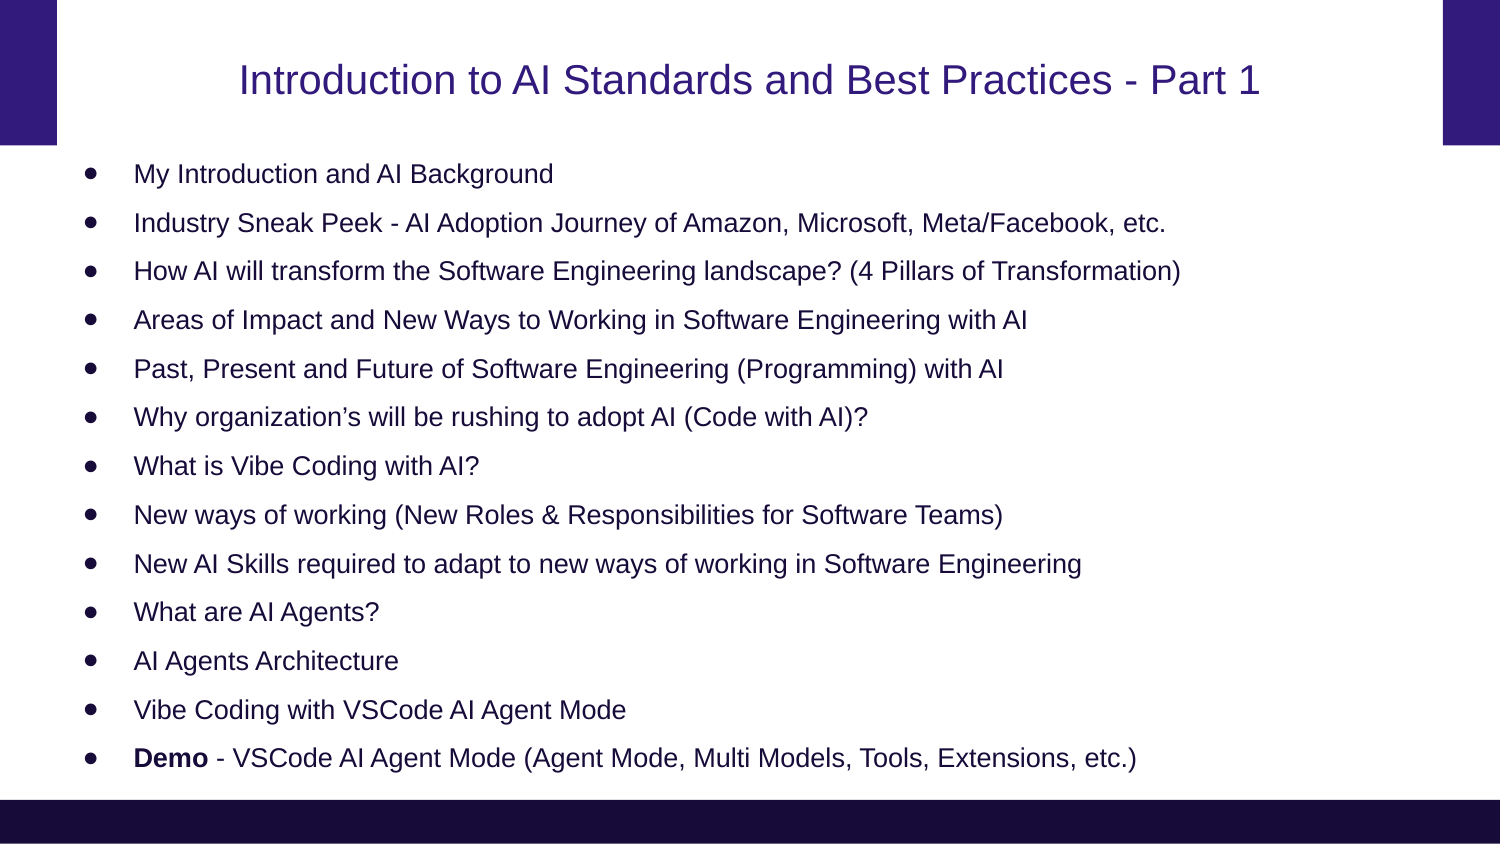

# Introduction to AI Standards and Best Practices - Part 1
My Introduction and AI Background
Industry Sneak Peek - AI Adoption Journey of Amazon, Microsoft, Meta/Facebook, etc.
How AI will transform the Software Engineering landscape? (4 Pillars of Transformation)
Areas of Impact and New Ways to Working in Software Engineering with AI
Past, Present and Future of Software Engineering (Programming) with AI
Why organization’s will be rushing to adopt AI (Code with AI)?
What is Vibe Coding with AI?
New ways of working (New Roles & Responsibilities for Software Teams)
New AI Skills required to adapt to new ways of working in Software Engineering
What are AI Agents?
AI Agents Architecture
Vibe Coding with VSCode AI Agent Mode
Demo - VSCode AI Agent Mode (Agent Mode, Multi Models, Tools, Extensions, etc.)